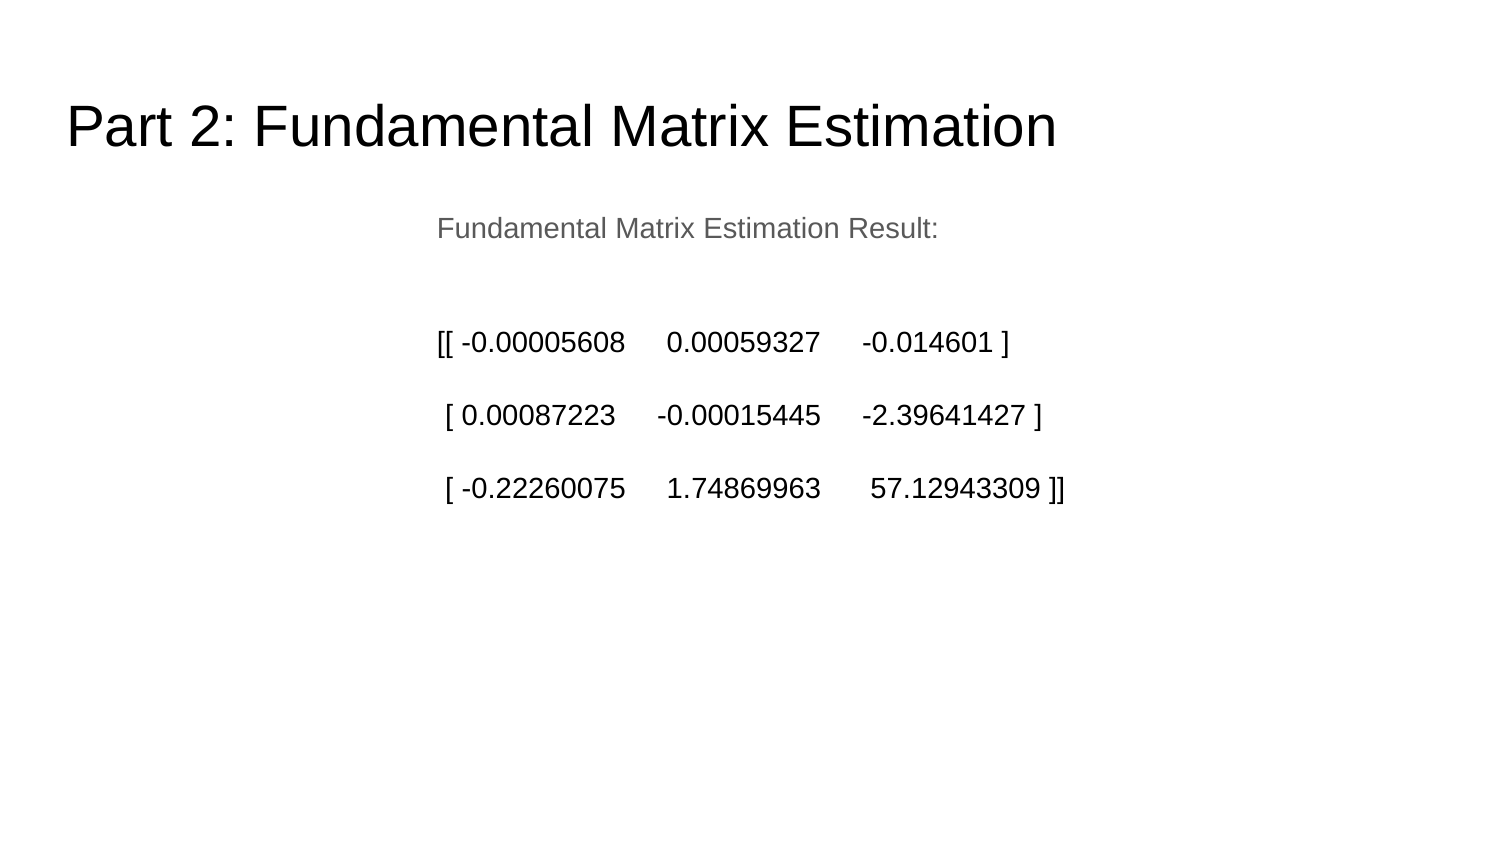

# Part 2: Fundamental Matrix Estimation
Fundamental Matrix Estimation Result:

[[ -0.00005608     0.00059327     -0.014601 ]
 [ 0.00087223     -0.00015445     -2.39641427 ]
 [ -0.22260075     1.74869963      57.12943309 ]]